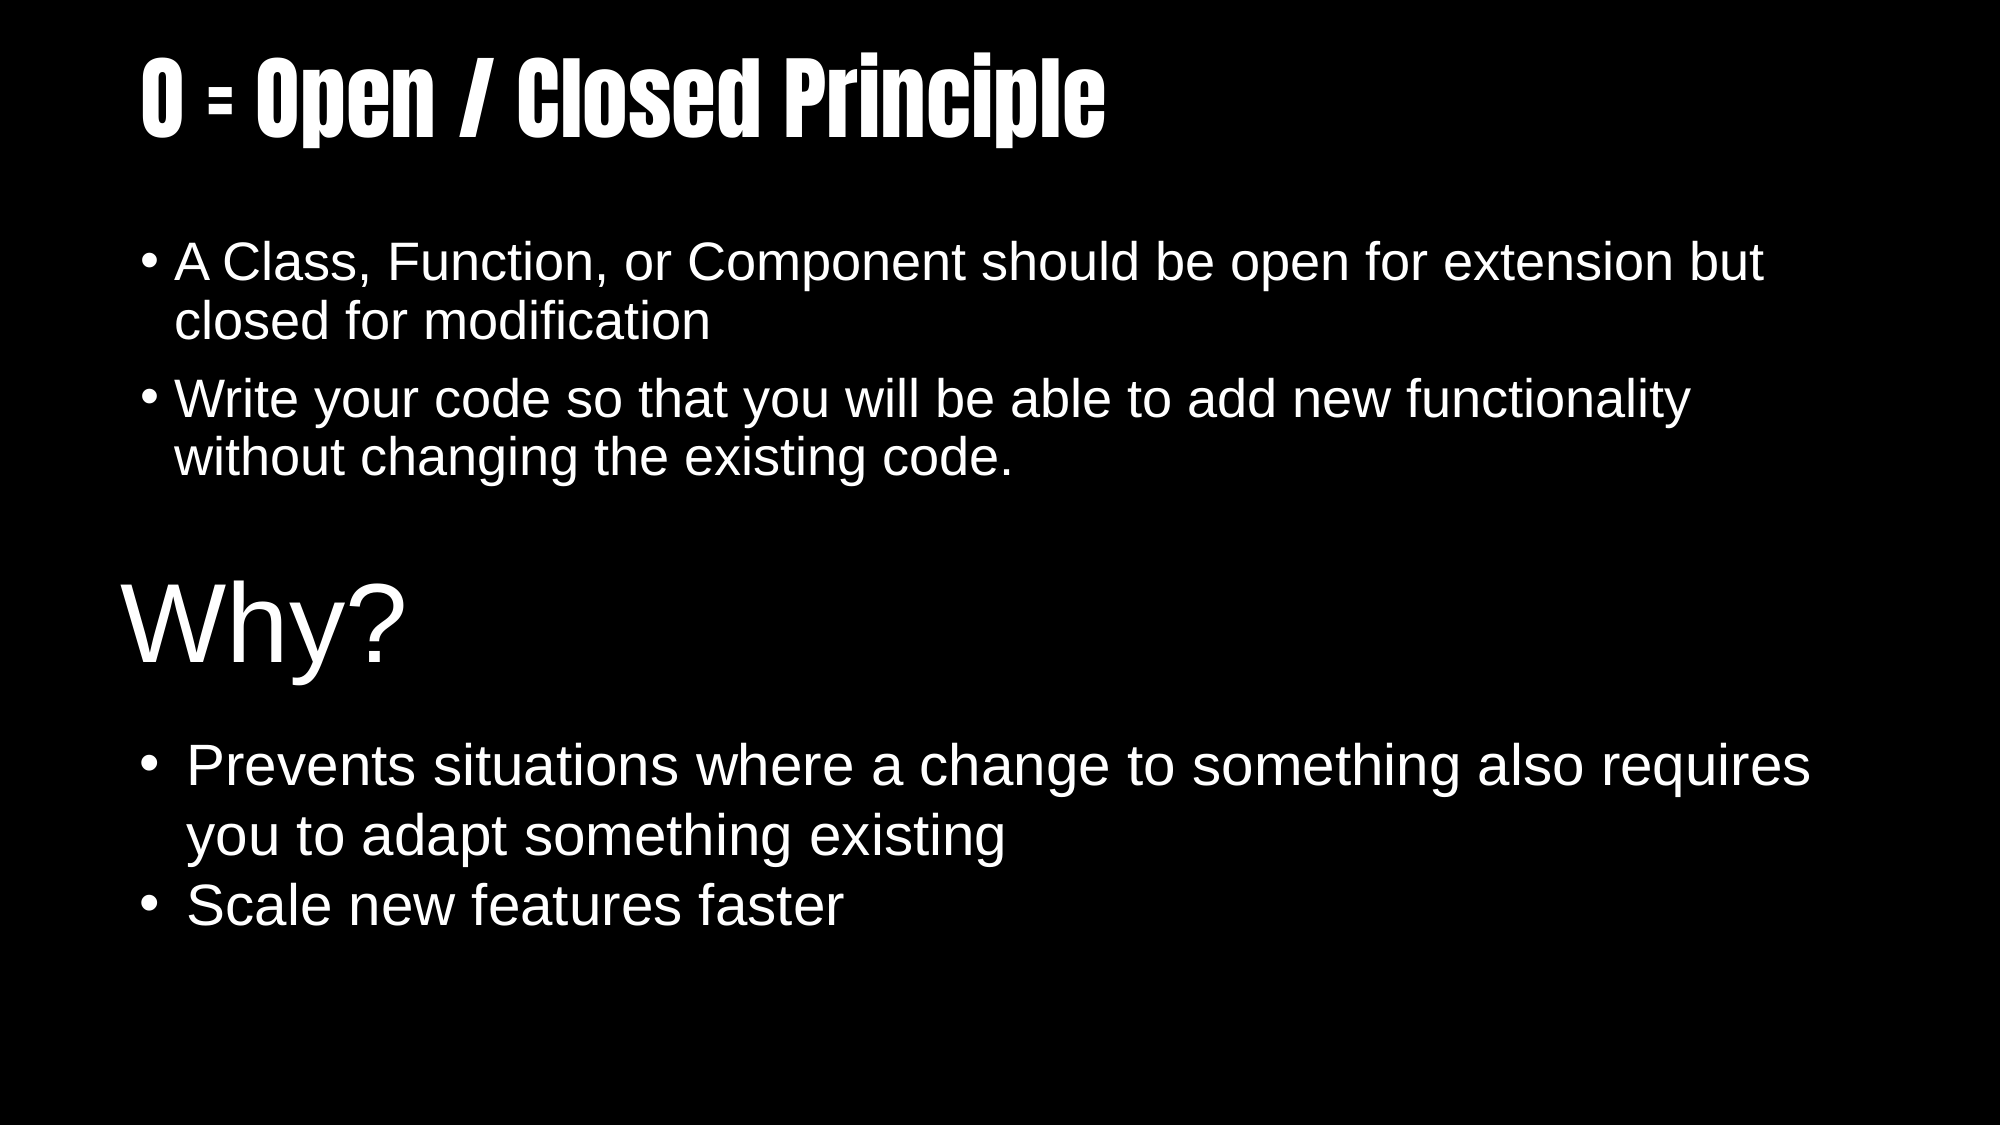

# O = Open / Closed Principle
A Class, Function, or Component should be open for extension but closed for modification
Write your code so that you will be able to add new functionality without changing the existing code.
Why?
Prevents situations where a change to something also requires you to adapt something existing
Scale new features faster